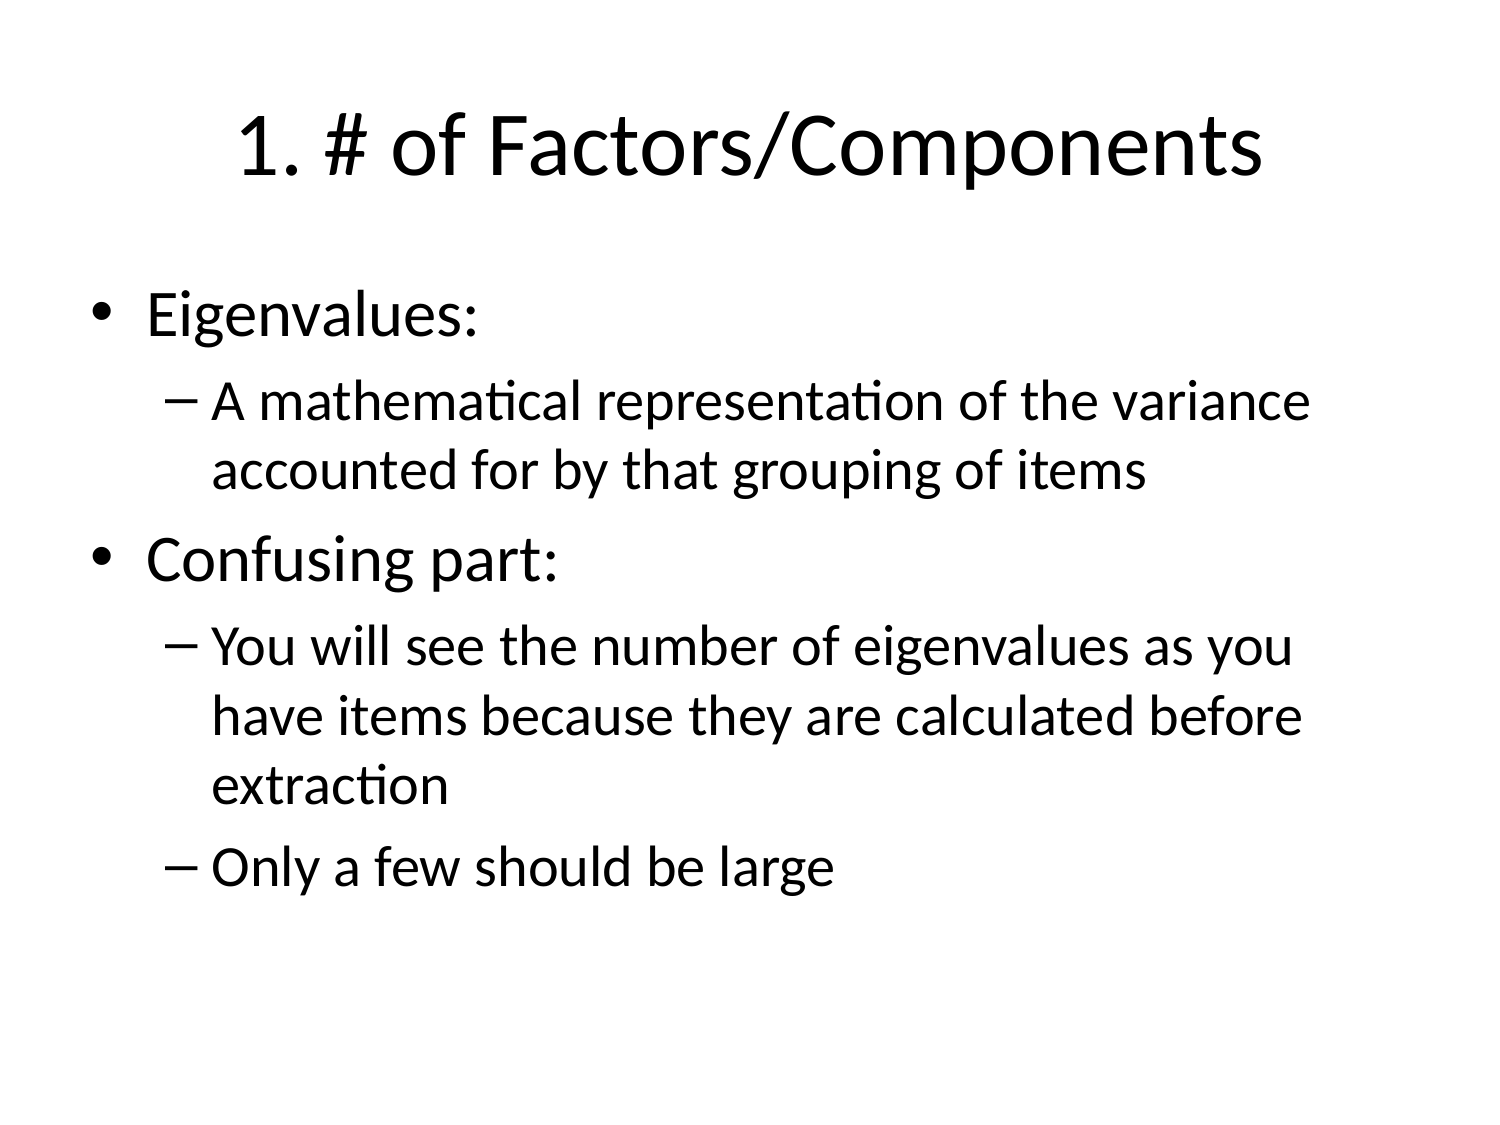

# 1. # of Factors/Components
Eigenvalues:
A mathematical representation of the variance accounted for by that grouping of items
Confusing part:
You will see the number of eigenvalues as you have items because they are calculated before extraction
Only a few should be large